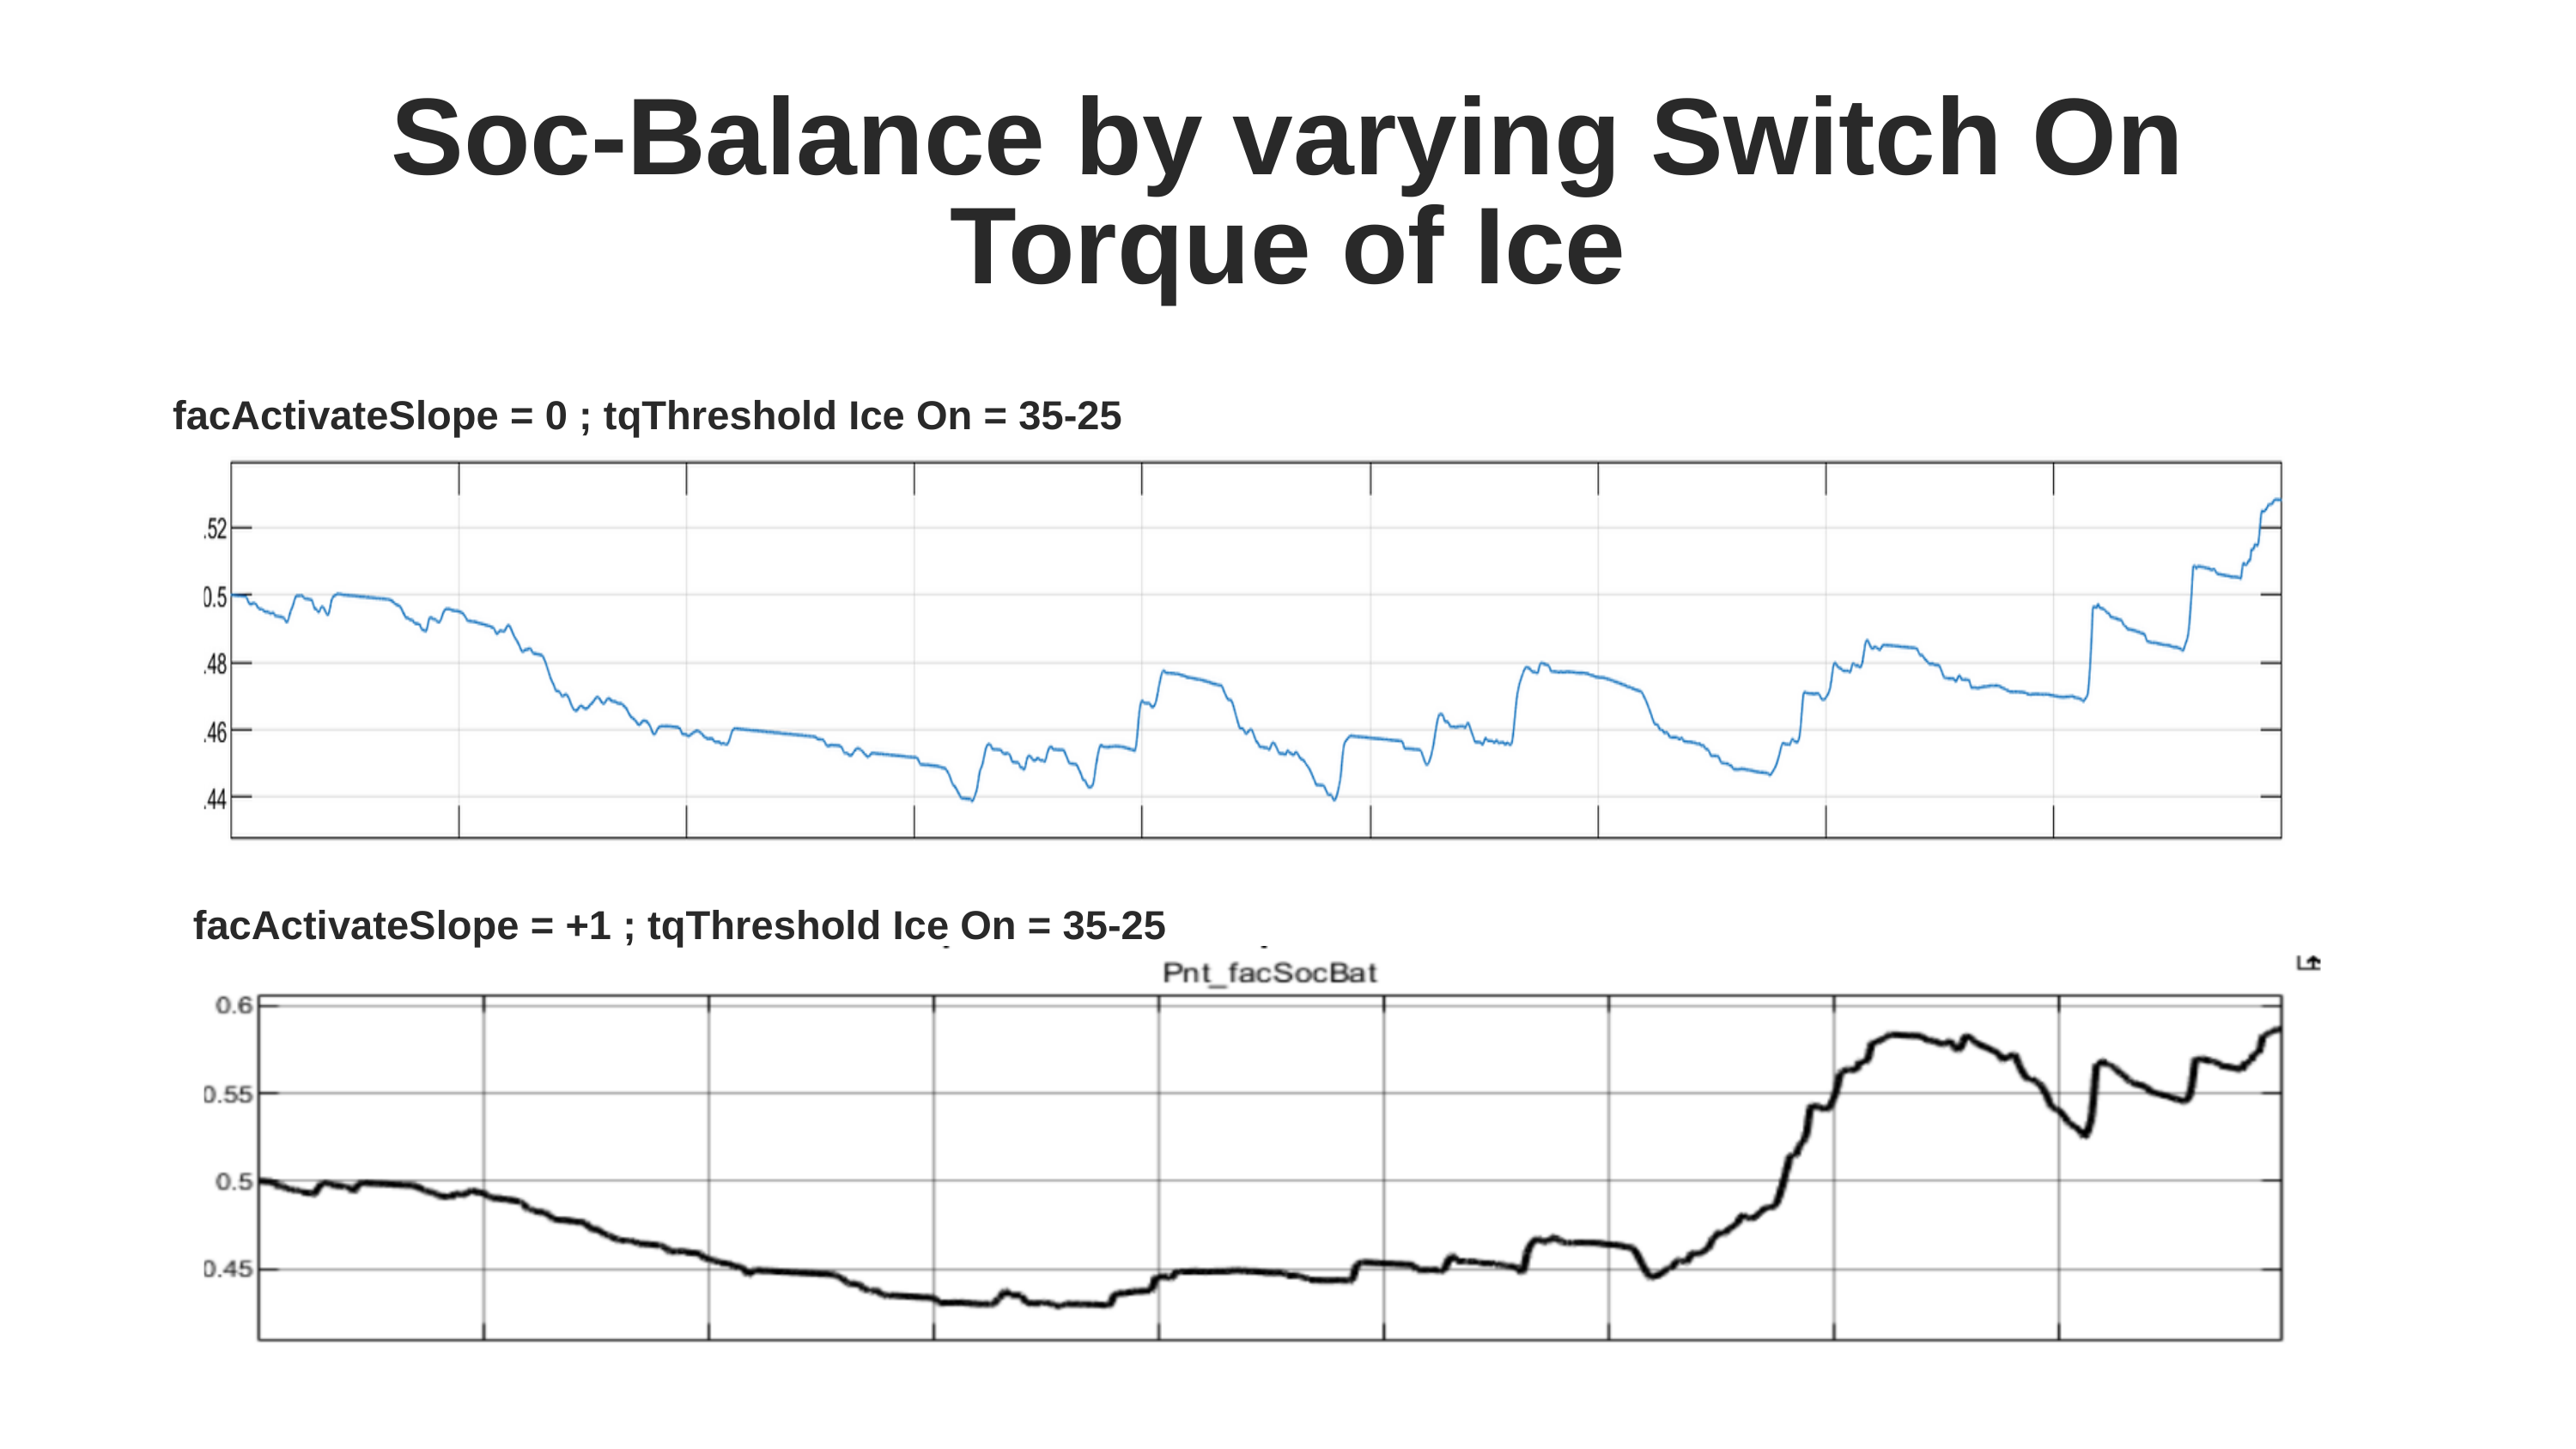

Soc-Balance by varying Switch On Torque of Ice
facActivateSlope = 0 ; tqThreshold Ice On = 35-25

facActivateSlope = +1 ; tqThreshold Ice On = 35-25